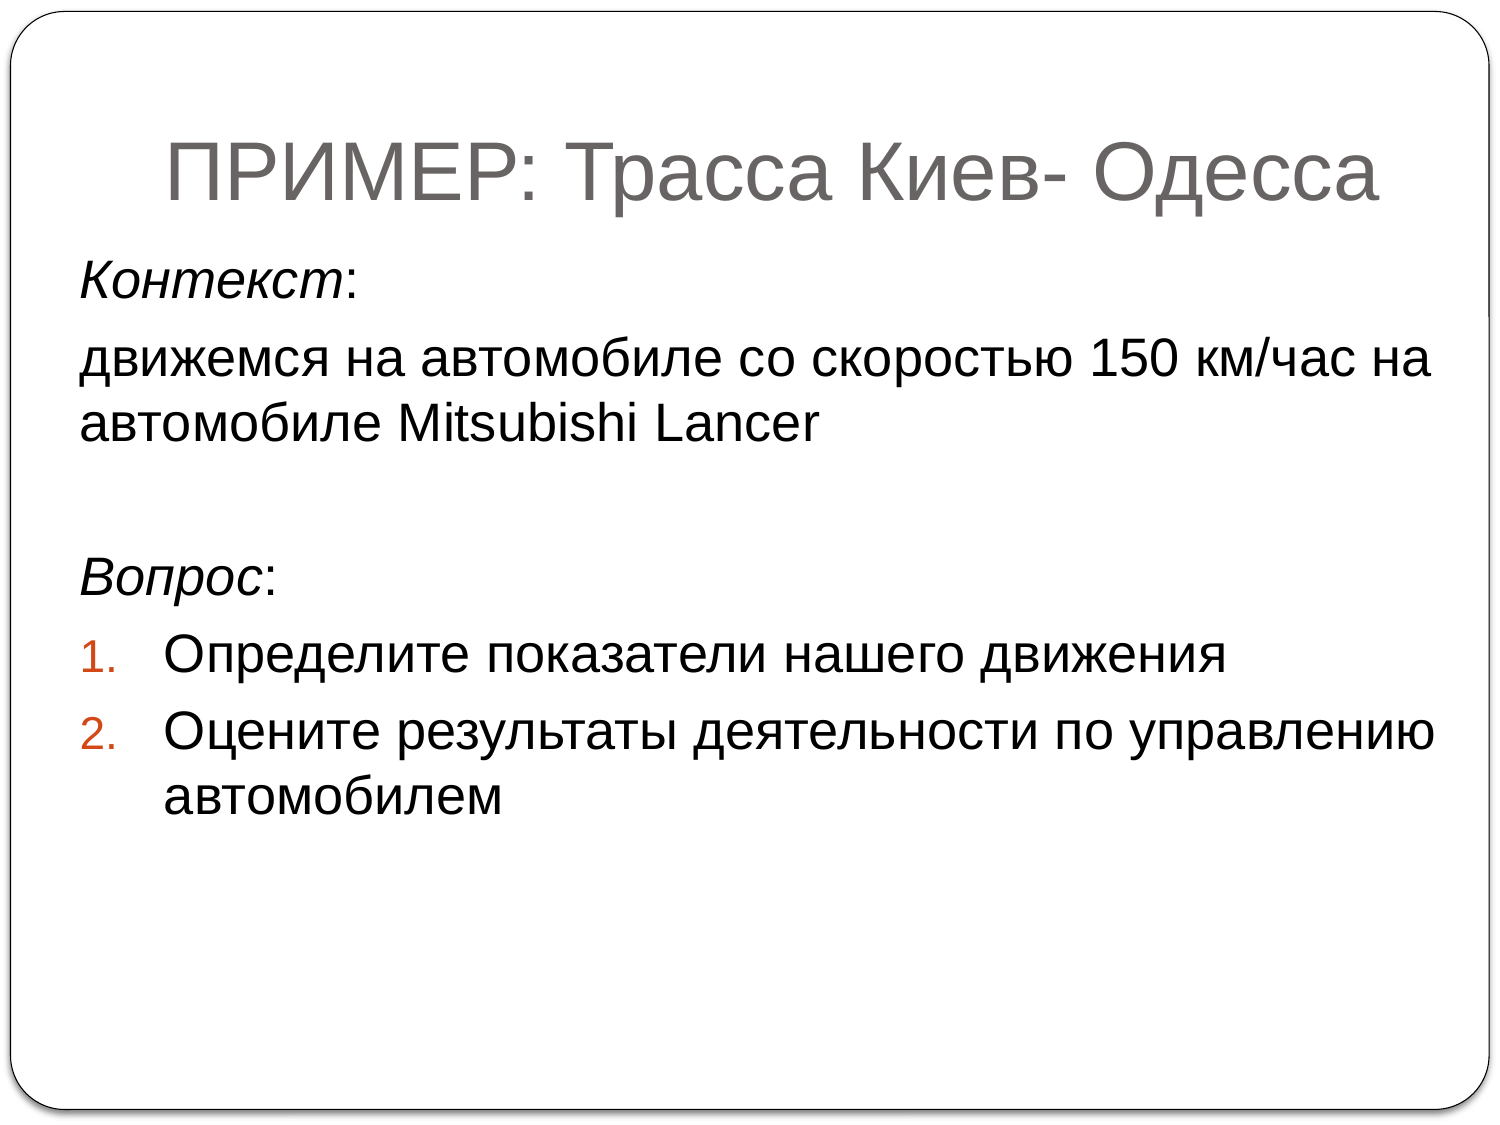

# ПРИМЕР: Трасса Киев- Одесса
Контекст:
движемся на автомобиле со скоростью 150 км/час на автомобиле Mitsubishi Lancer

Вопрос:
Определите показатели нашего движения
Оцените результаты деятельности по управлению автомобилем